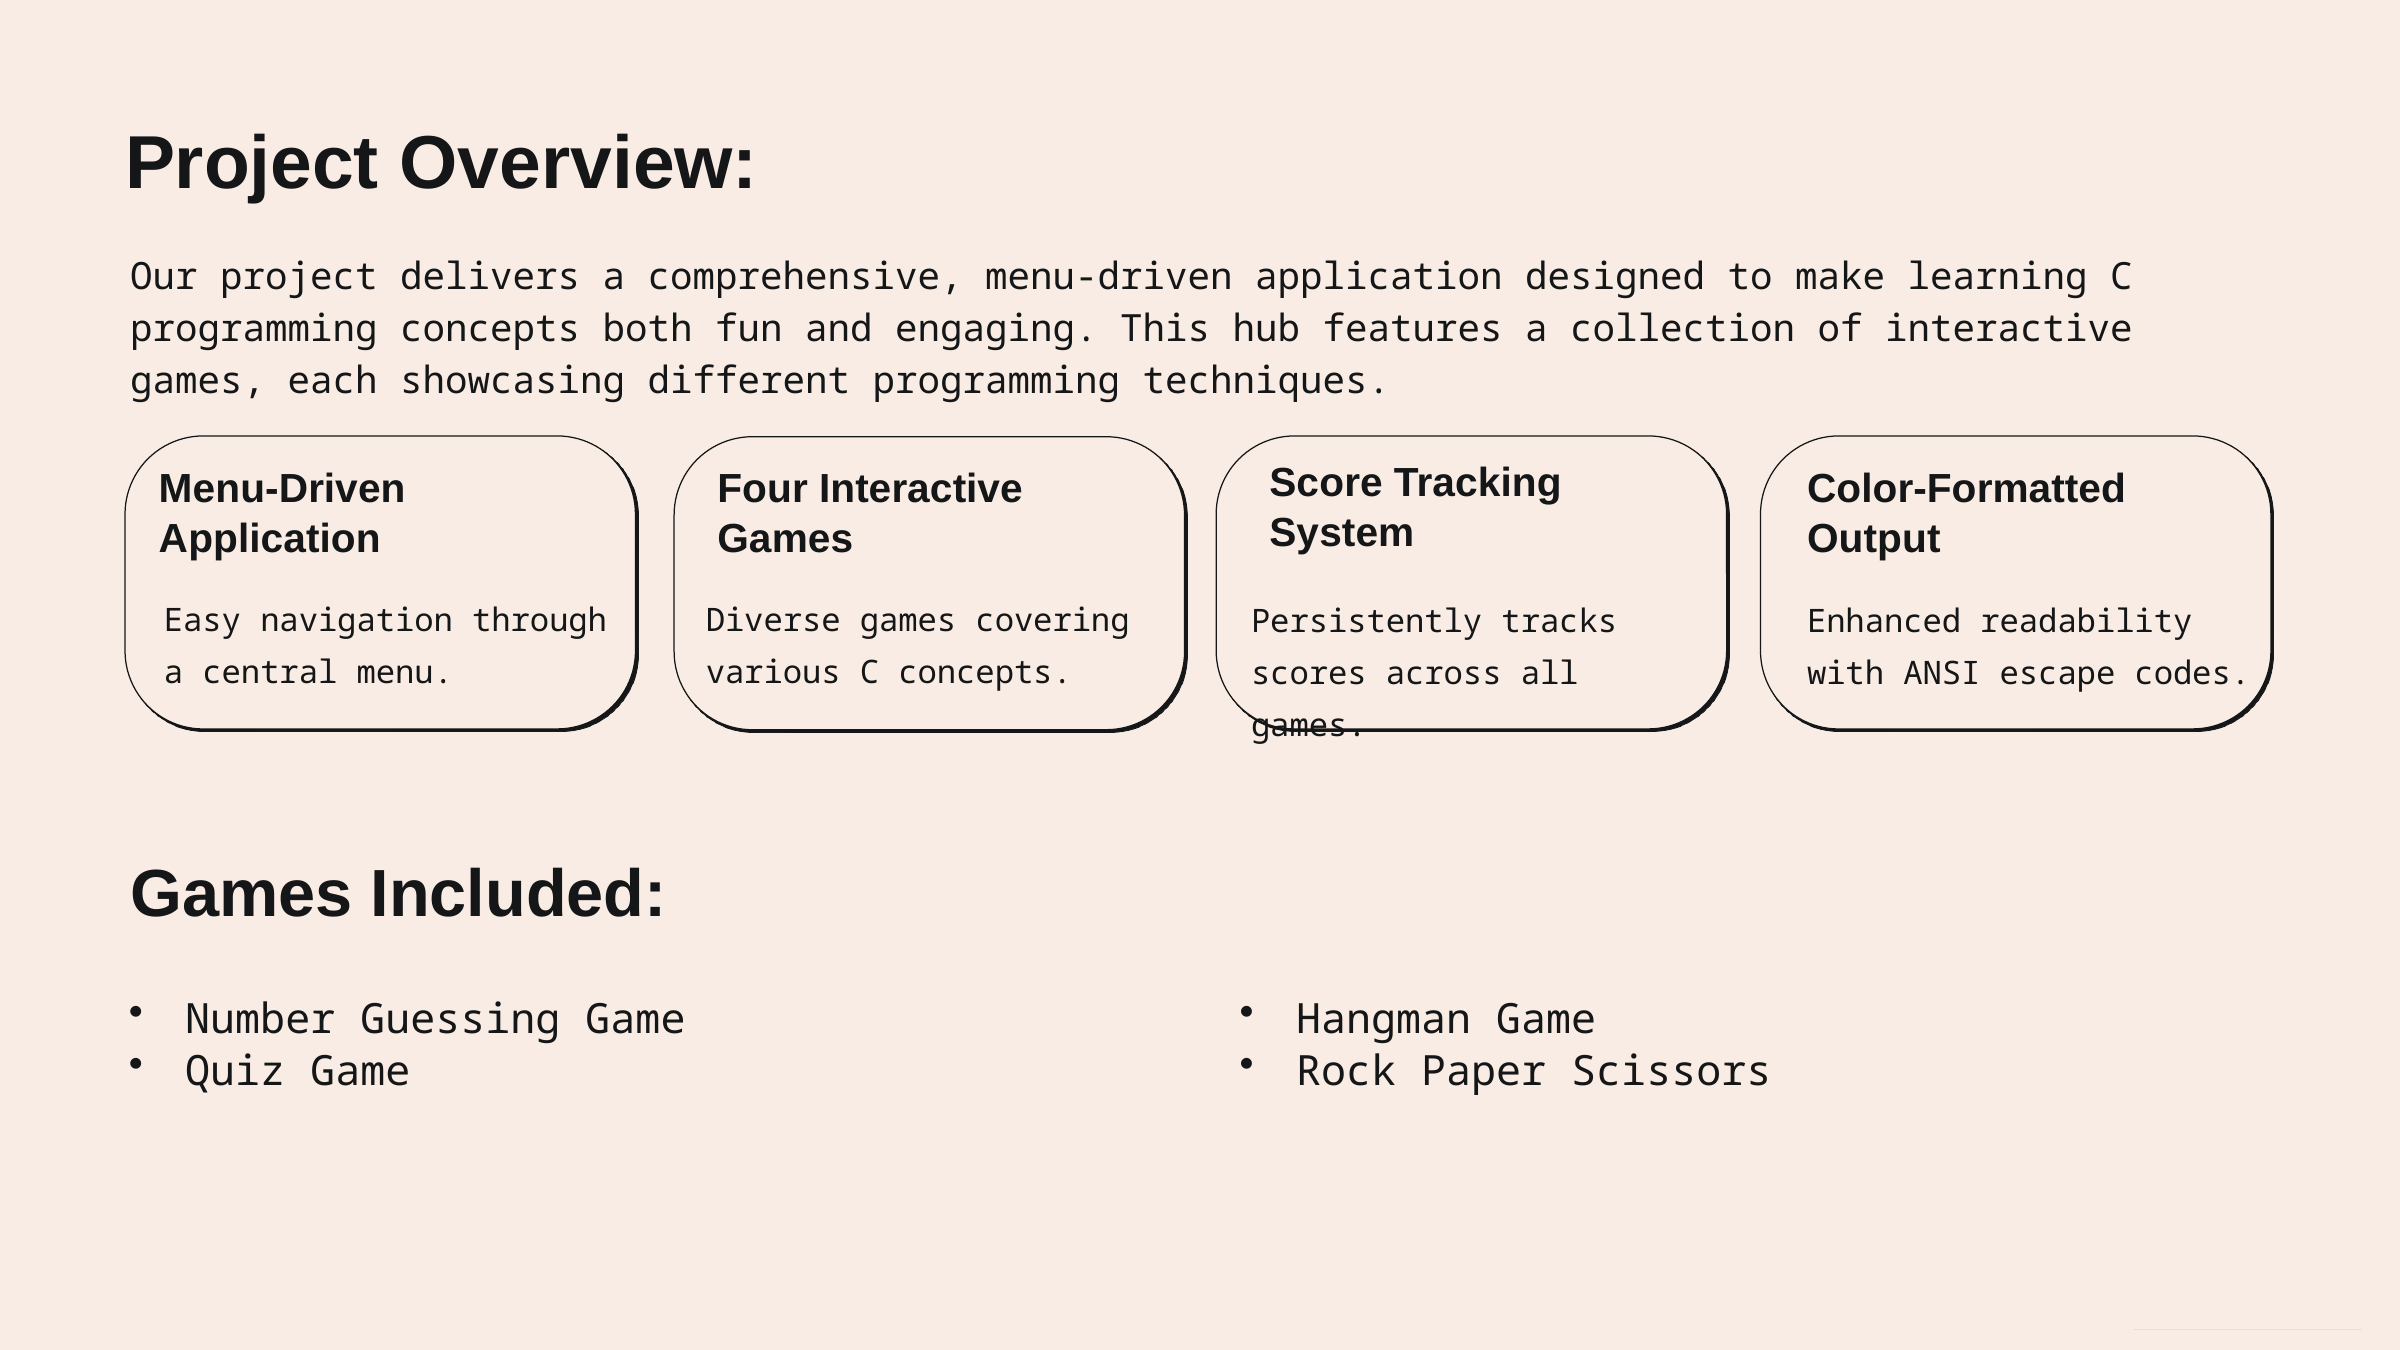

Project Overview:
Our project delivers a comprehensive, menu-driven application designed to make learning C programming concepts both fun and engaging. This hub features a collection of interactive games, each showcasing different programming techniques.

Score Tracking System
Menu-Driven Application
Four Interactive Games
Color-Formatted Output
Easy navigation through a central menu.
Diverse games covering various C concepts.
Enhanced readability with ANSI escape codes.
Persistently tracks scores across all games.
Games Included:
Hangman Game
Rock Paper Scissors
Number Guessing Game
Quiz Game